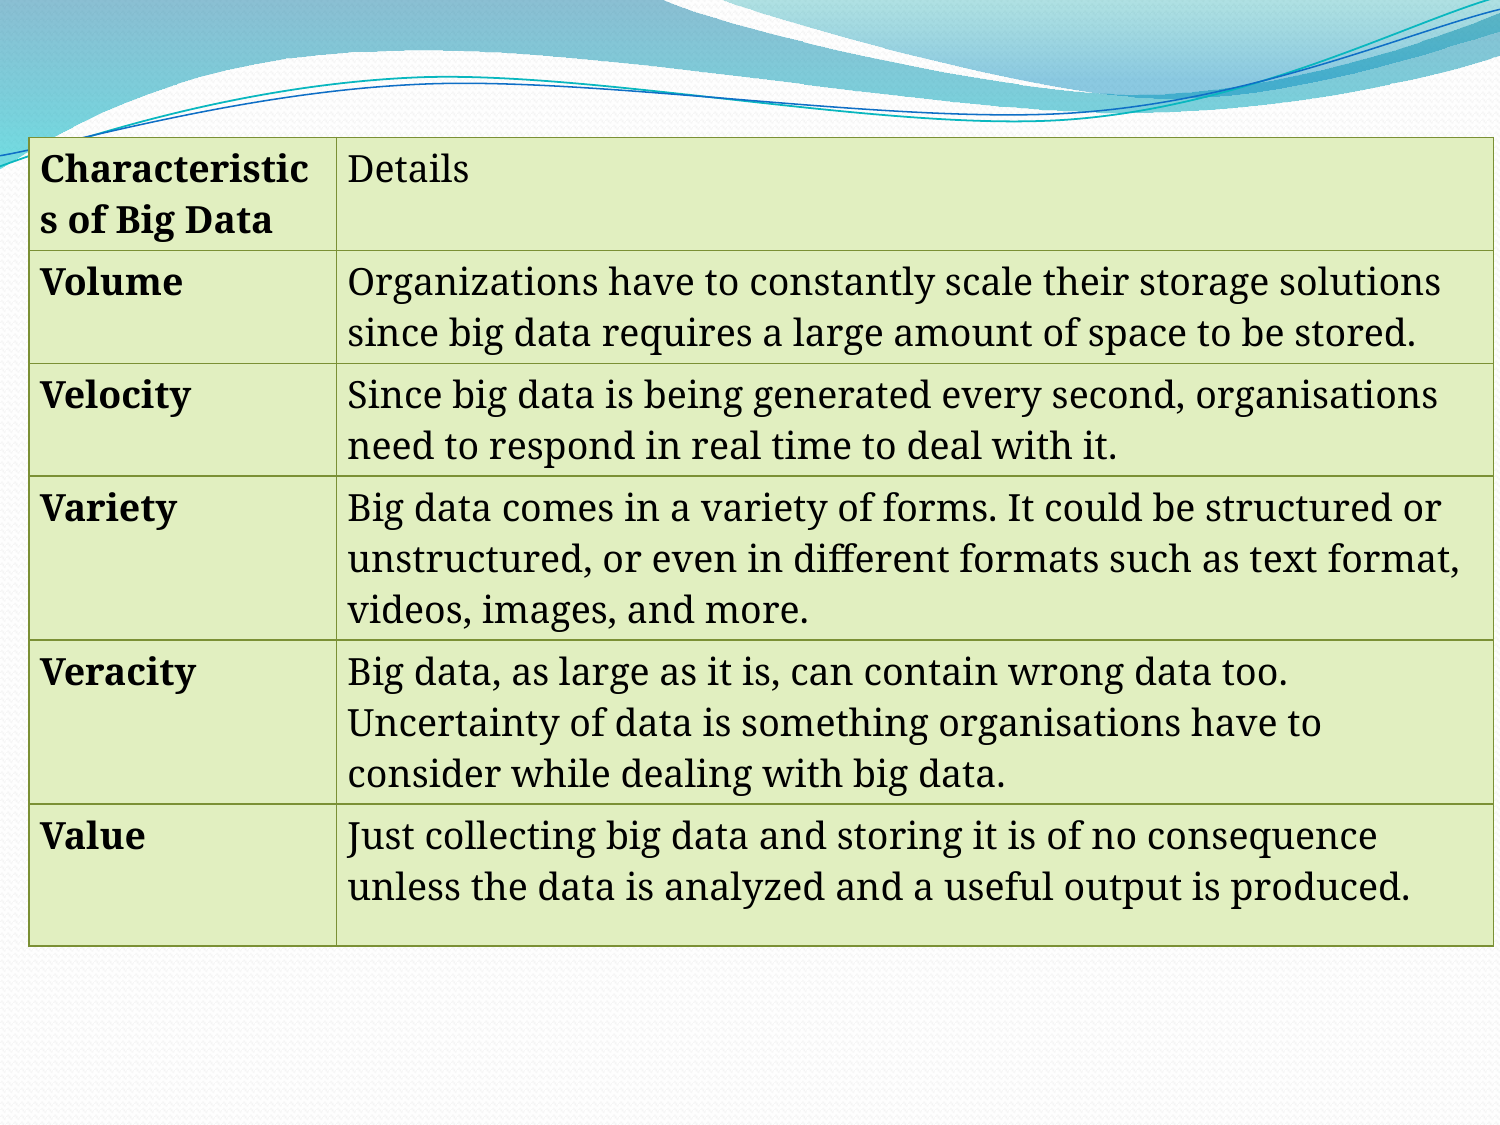

| Characteristics of Big Data | Details |
| --- | --- |
| Volume | Organizations have to constantly scale their storage solutions since big data requires a large amount of space to be stored. |
| Velocity | Since big data is being generated every second, organisations need to respond in real time to deal with it. |
| Variety | Big data comes in a variety of forms. It could be structured or unstructured, or even in different formats such as text format, videos, images, and more. |
| Veracity | Big data, as large as it is, can contain wrong data too. Uncertainty of data is something organisations have to consider while dealing with big data. |
| Value | Just collecting big data and storing it is of no consequence unless the data is analyzed and a useful output is produced. |